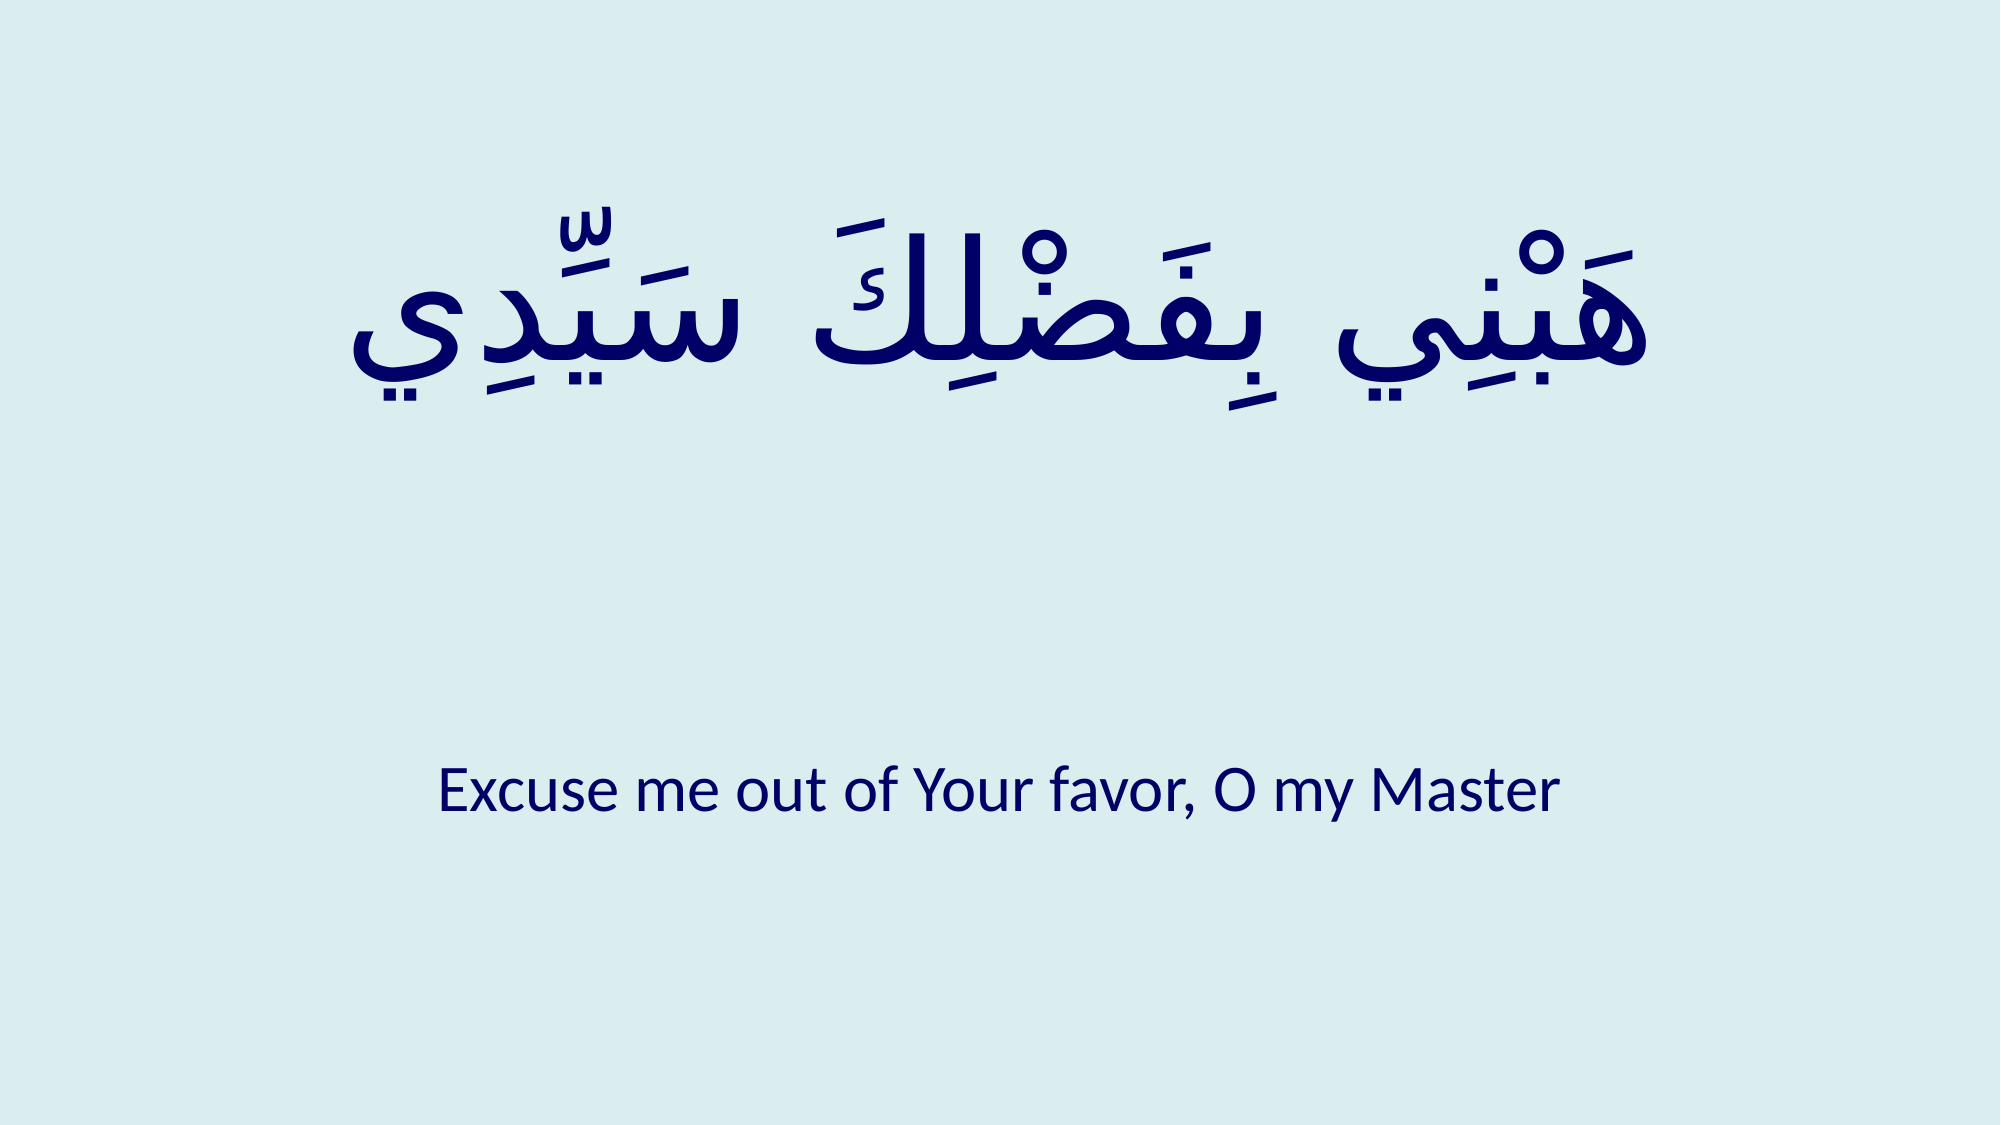

# هَبْنِي بِفَضْلِكَ سَيِّدِي
Excuse me out of Your favor, O my Master